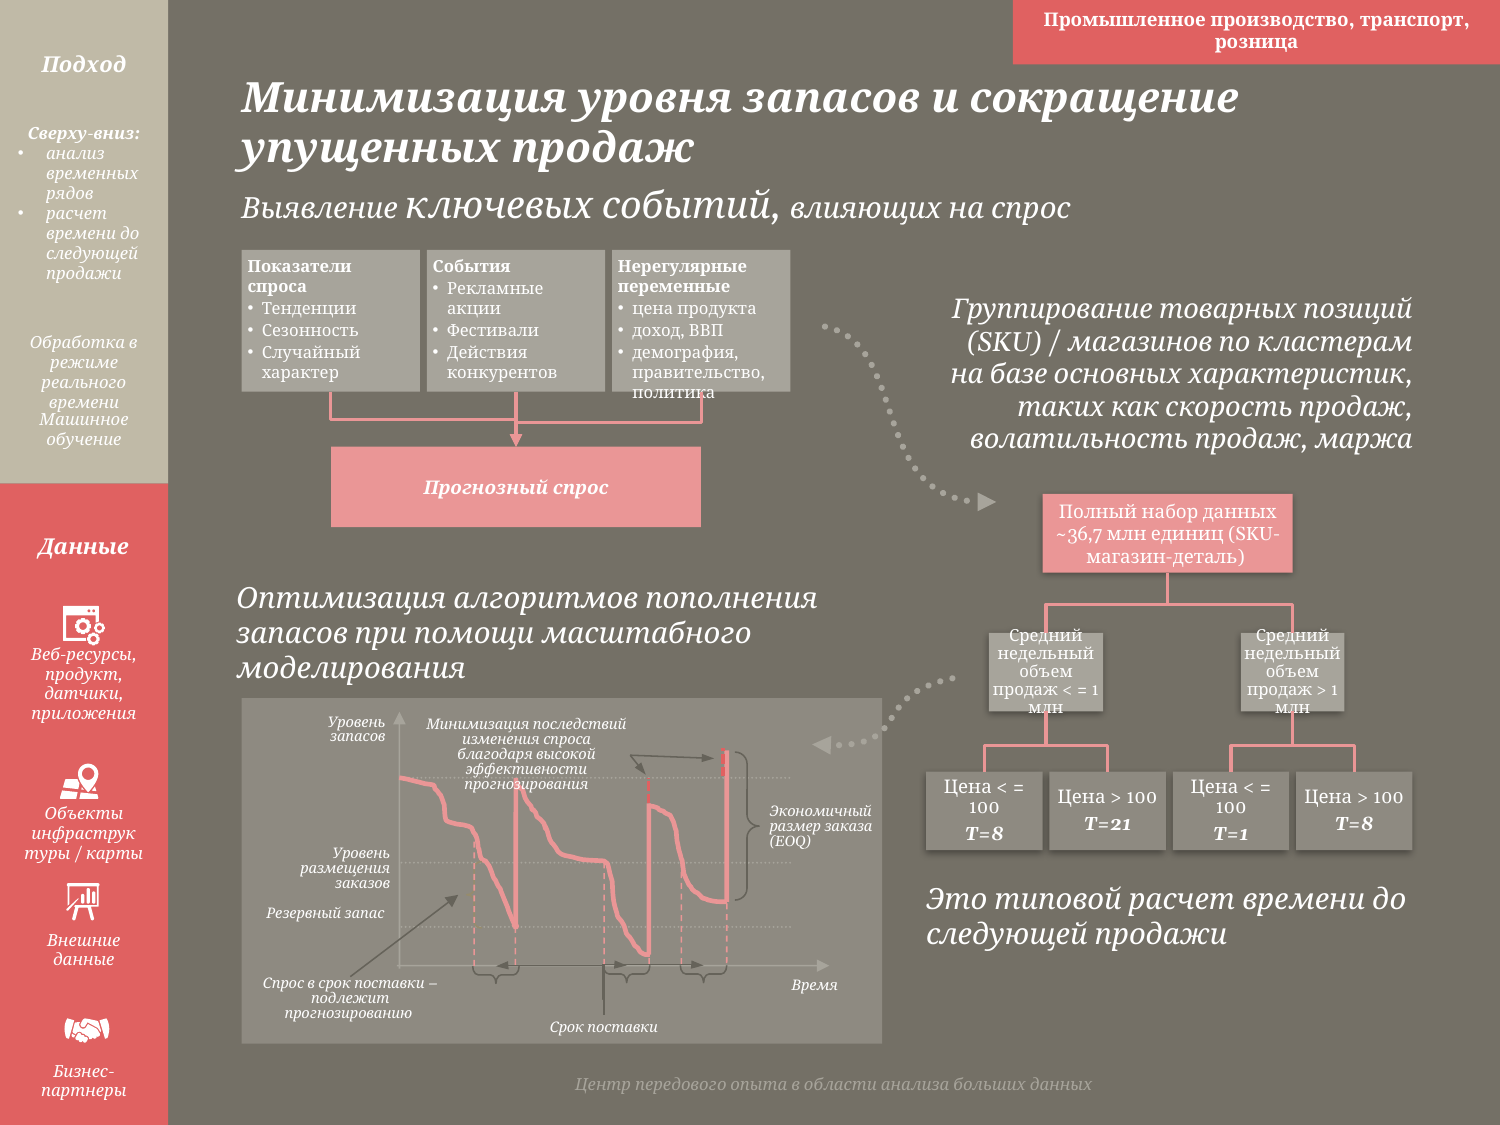

Промышленное производство, транспорт, розница
Подход
# Минимизация уровня запасов и сокращение упущенных продаж
Сверху-вниз:
анализ временных рядов
расчет времени до следующей продажи

Выявление ключевых событий, влияющих на спрос
Показатели спроса
Тенденции
Сезонность
Случайный характер
События
Рекламные акции
Фестивали
Действия конкурентов
Нерегулярные переменные
цена продукта
доход, ВВП
демография, правительство, политика
Прогнозный спрос
Группирование товарных позиций (SKU) / магазинов по кластерам на базе основных характеристик, таких как скорость продаж, волатильность продаж, маржа

Обработка в режиме реального времени
Машинное обучение
Полный набор данных
~36,7 млн единиц (SKU-магазин-деталь)
Средний недельный объем продаж < = 1 млн
Средний недельный объем продаж > 1 млн
Цена < = 100
T=8
Цена > 100
T=21
Цена < = 100
T=1
Цена > 100
T=8
Данные
Оптимизация алгоритмов пополнения запасов при помощи масштабного моделирования

Веб-ресурсы, продукт, датчики, приложения

Уровень запасов
Минимизация последствий изменения спроса благодаря высокой эффективности прогнозирования

Экономичный размер заказа (EOQ)

Уровень размещения заказов

Резервный запас

Спрос в срок поставки – подлежит прогнозированию
Время
Срок поставки

Объекты инфраструктуры / карты
Это типовой расчет времени до следующей продажи

Внешние данные

Бизнес-партнеры